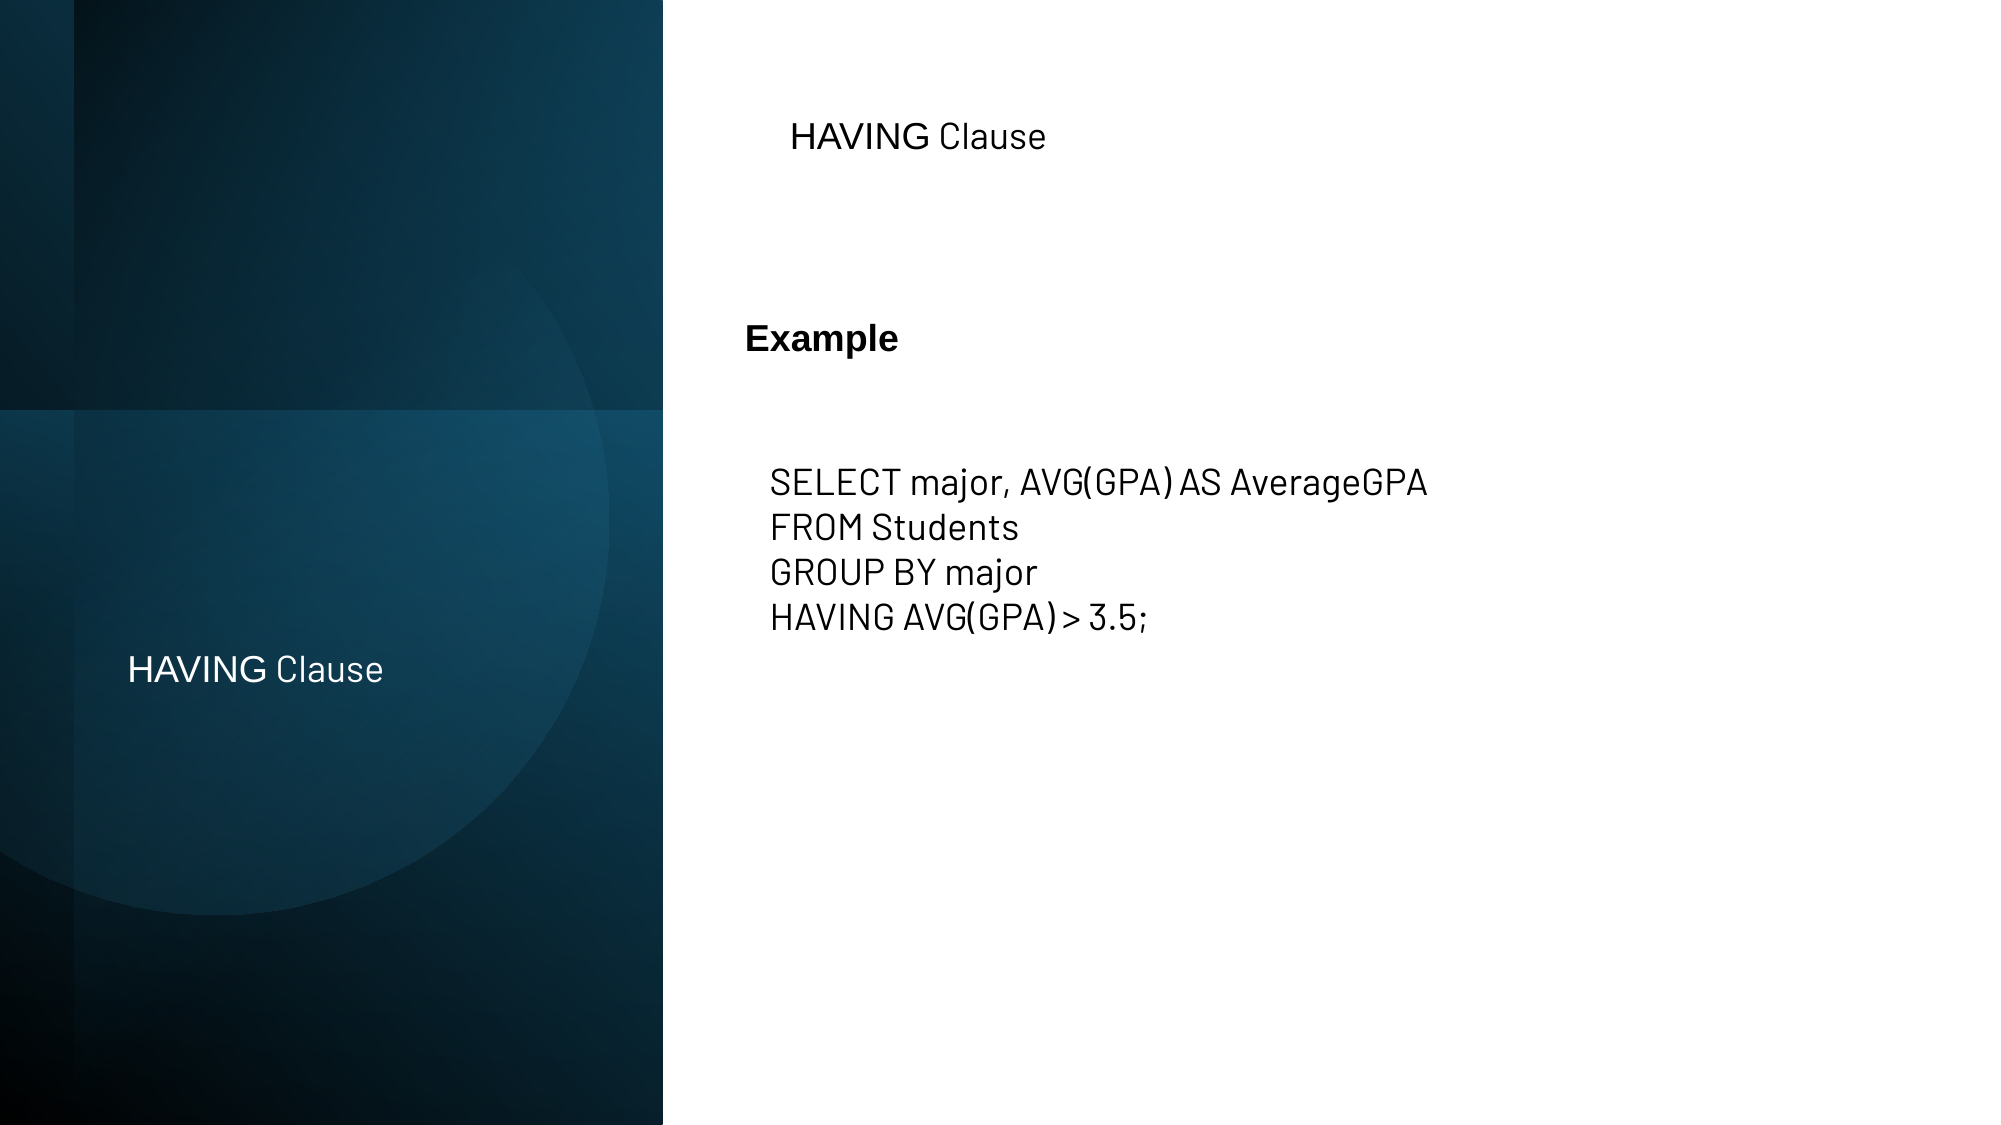

HAVING Clause

Example

SELECT major, AVG(GPA) AS AverageGPA
FROM Students
GROUP BY major
HAVING AVG(GPA) > 3.5;
HAVING Clause